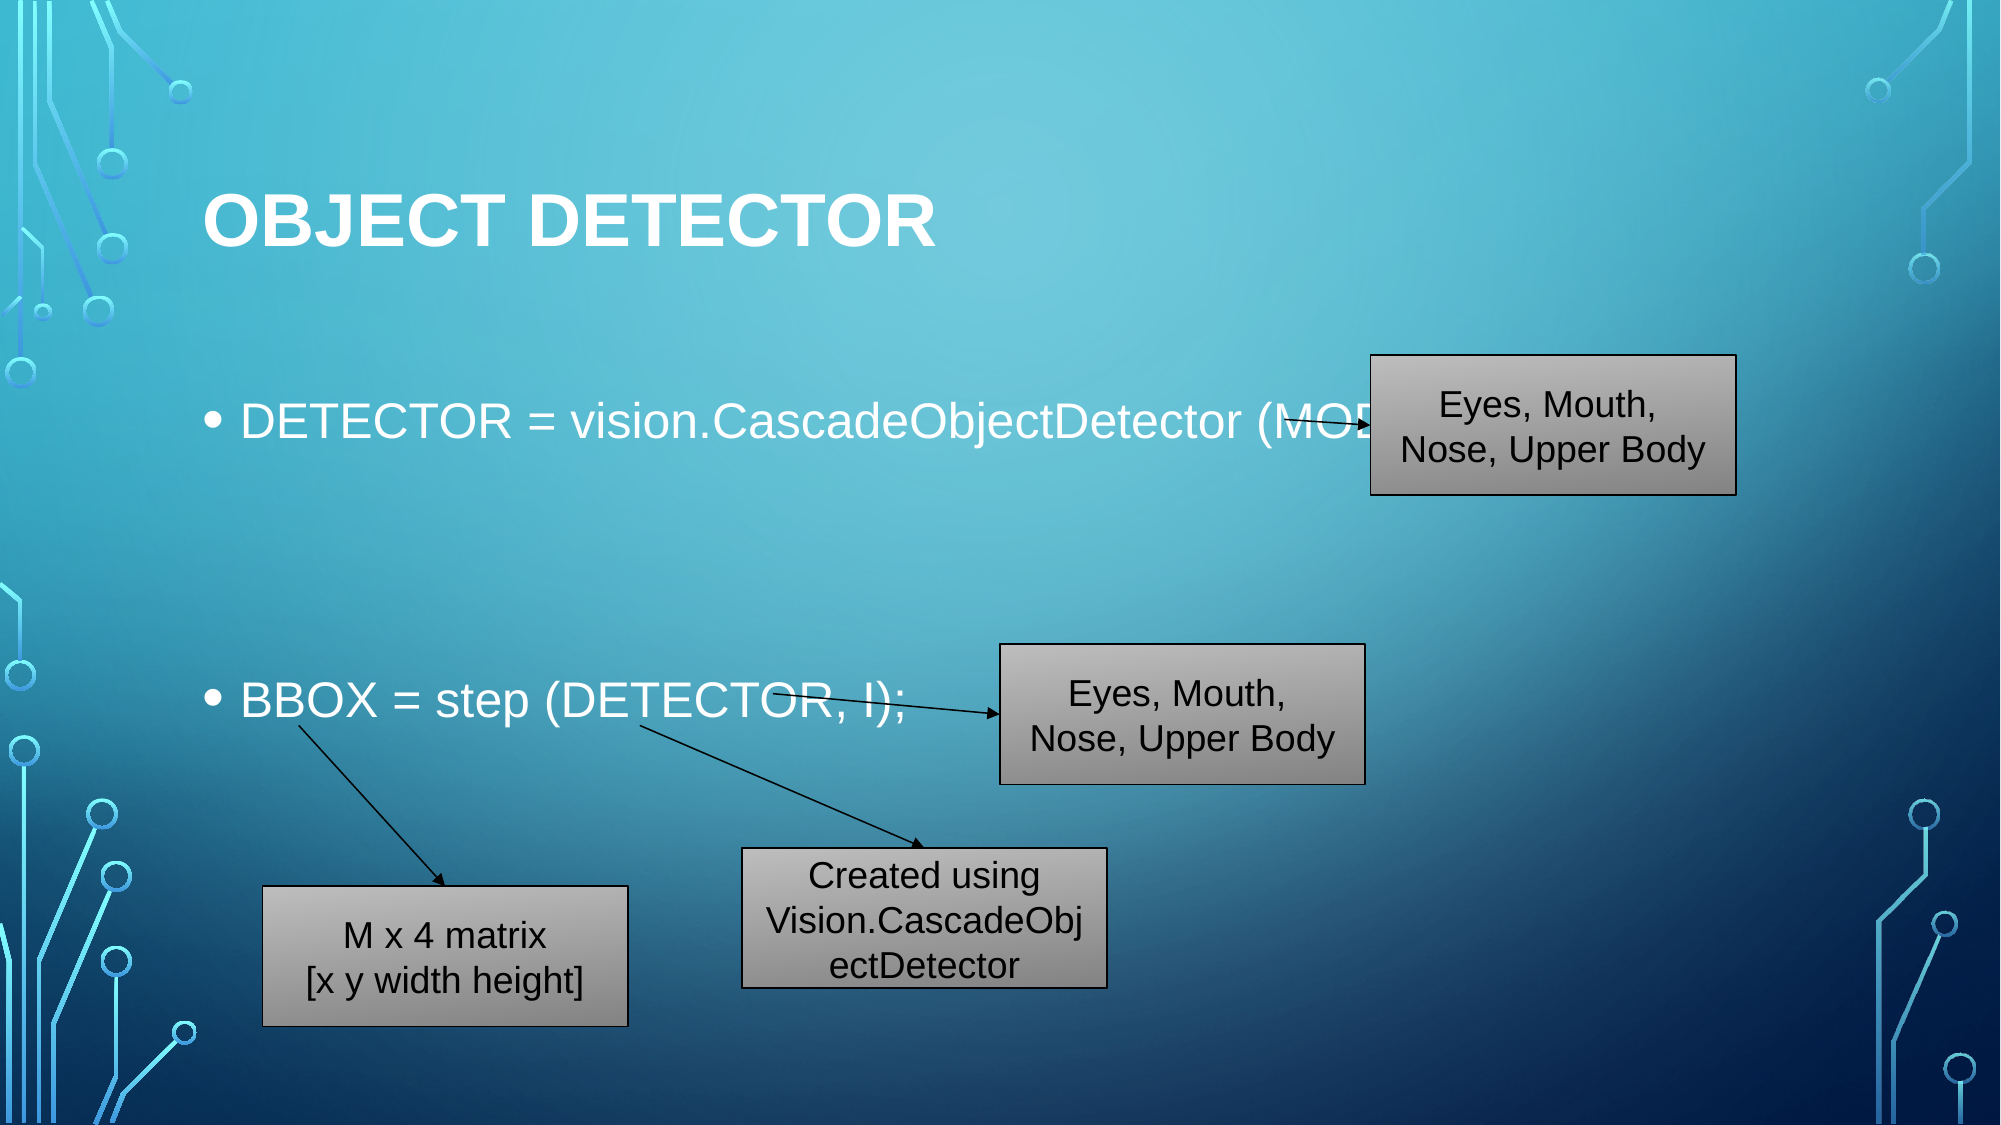

# Object Detector
Eyes, Mouth,
Nose, Upper Body
DETECTOR = vision.CascadeObjectDetector (MODEl)

BBOX = step (DETECTOR, I);

Eyes, Mouth,
Nose, Upper Body
Created using
Vision.CascadeObjectDetector
M x 4 matrix
[x y width height]